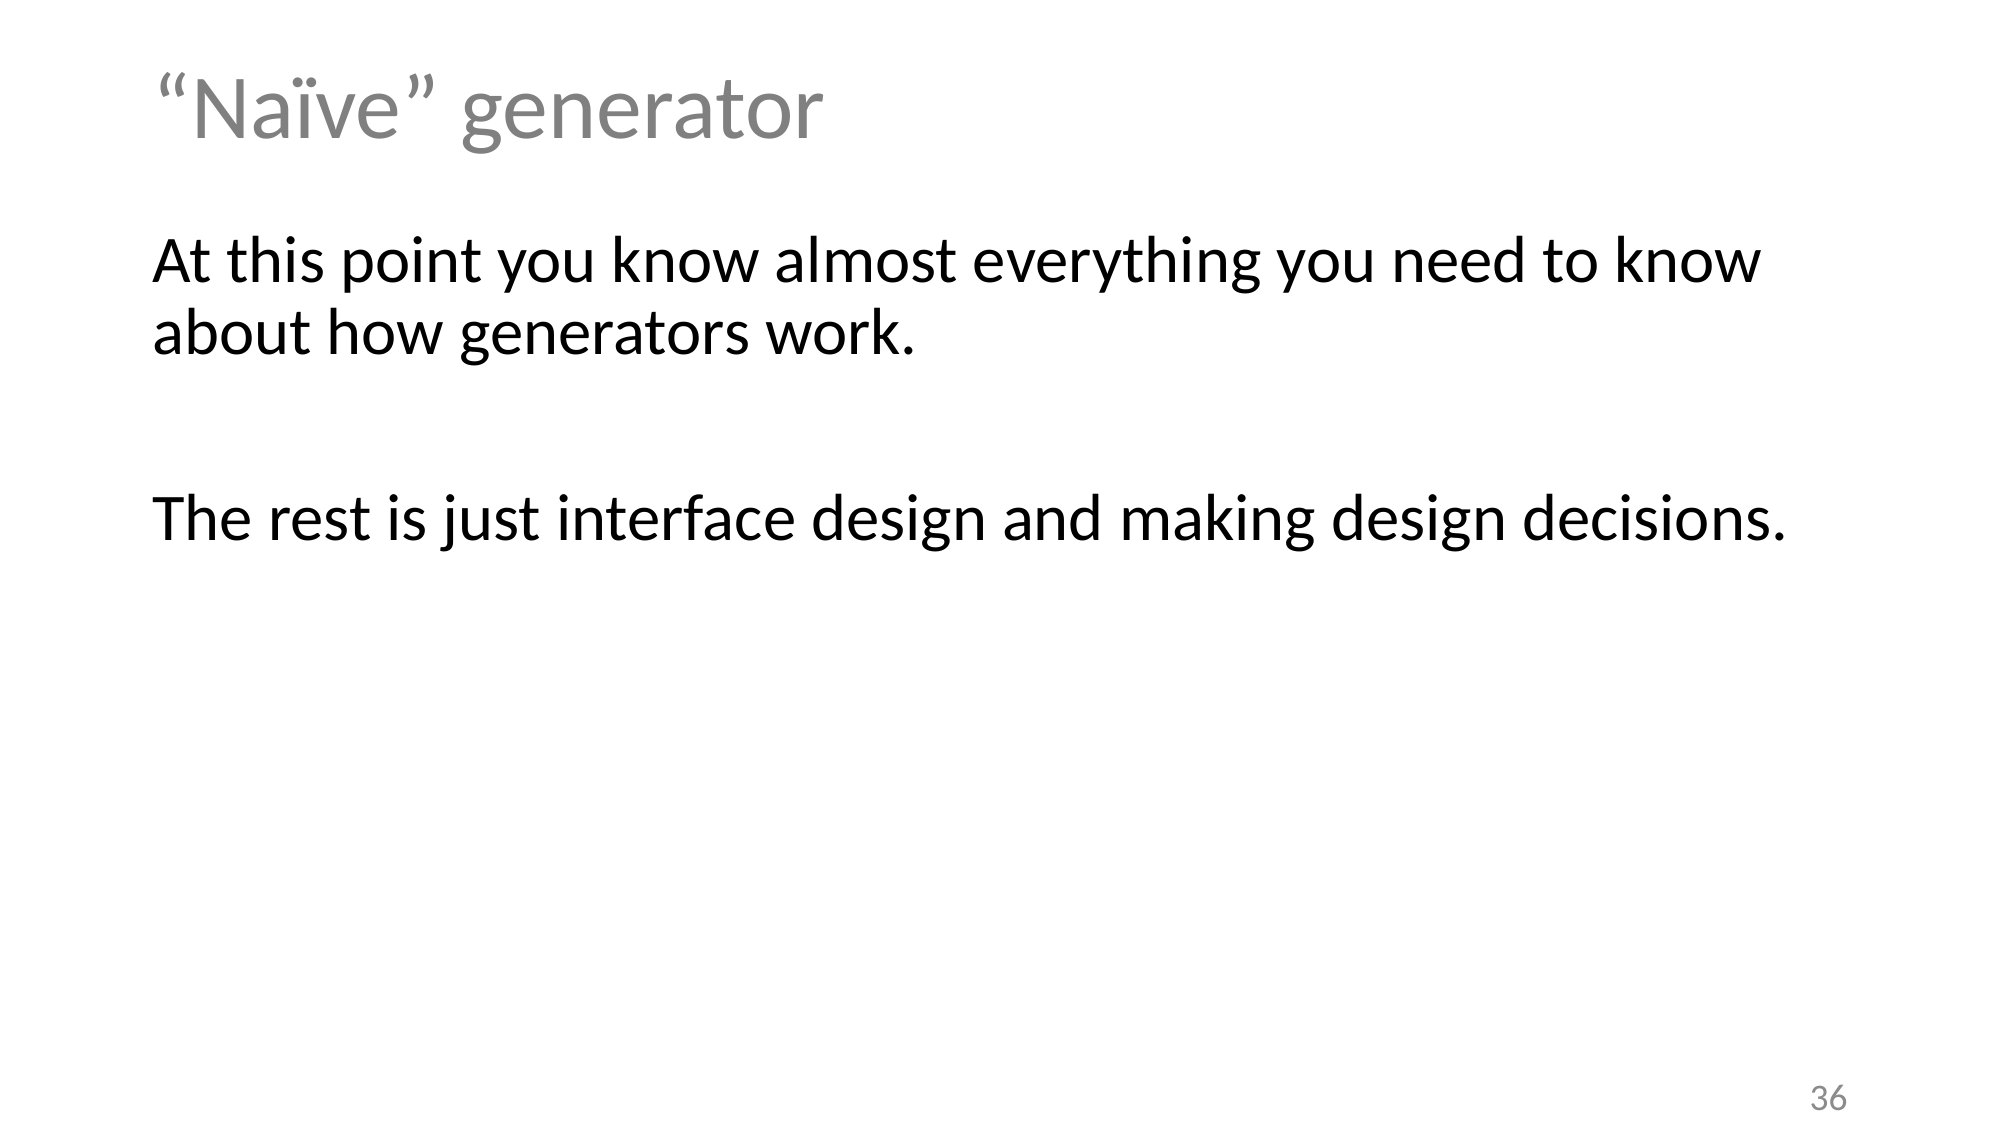

# “Naïve” generator
At this point you know almost everything you need to know about how generators work.

The rest is just interface design and making design decisions.
36